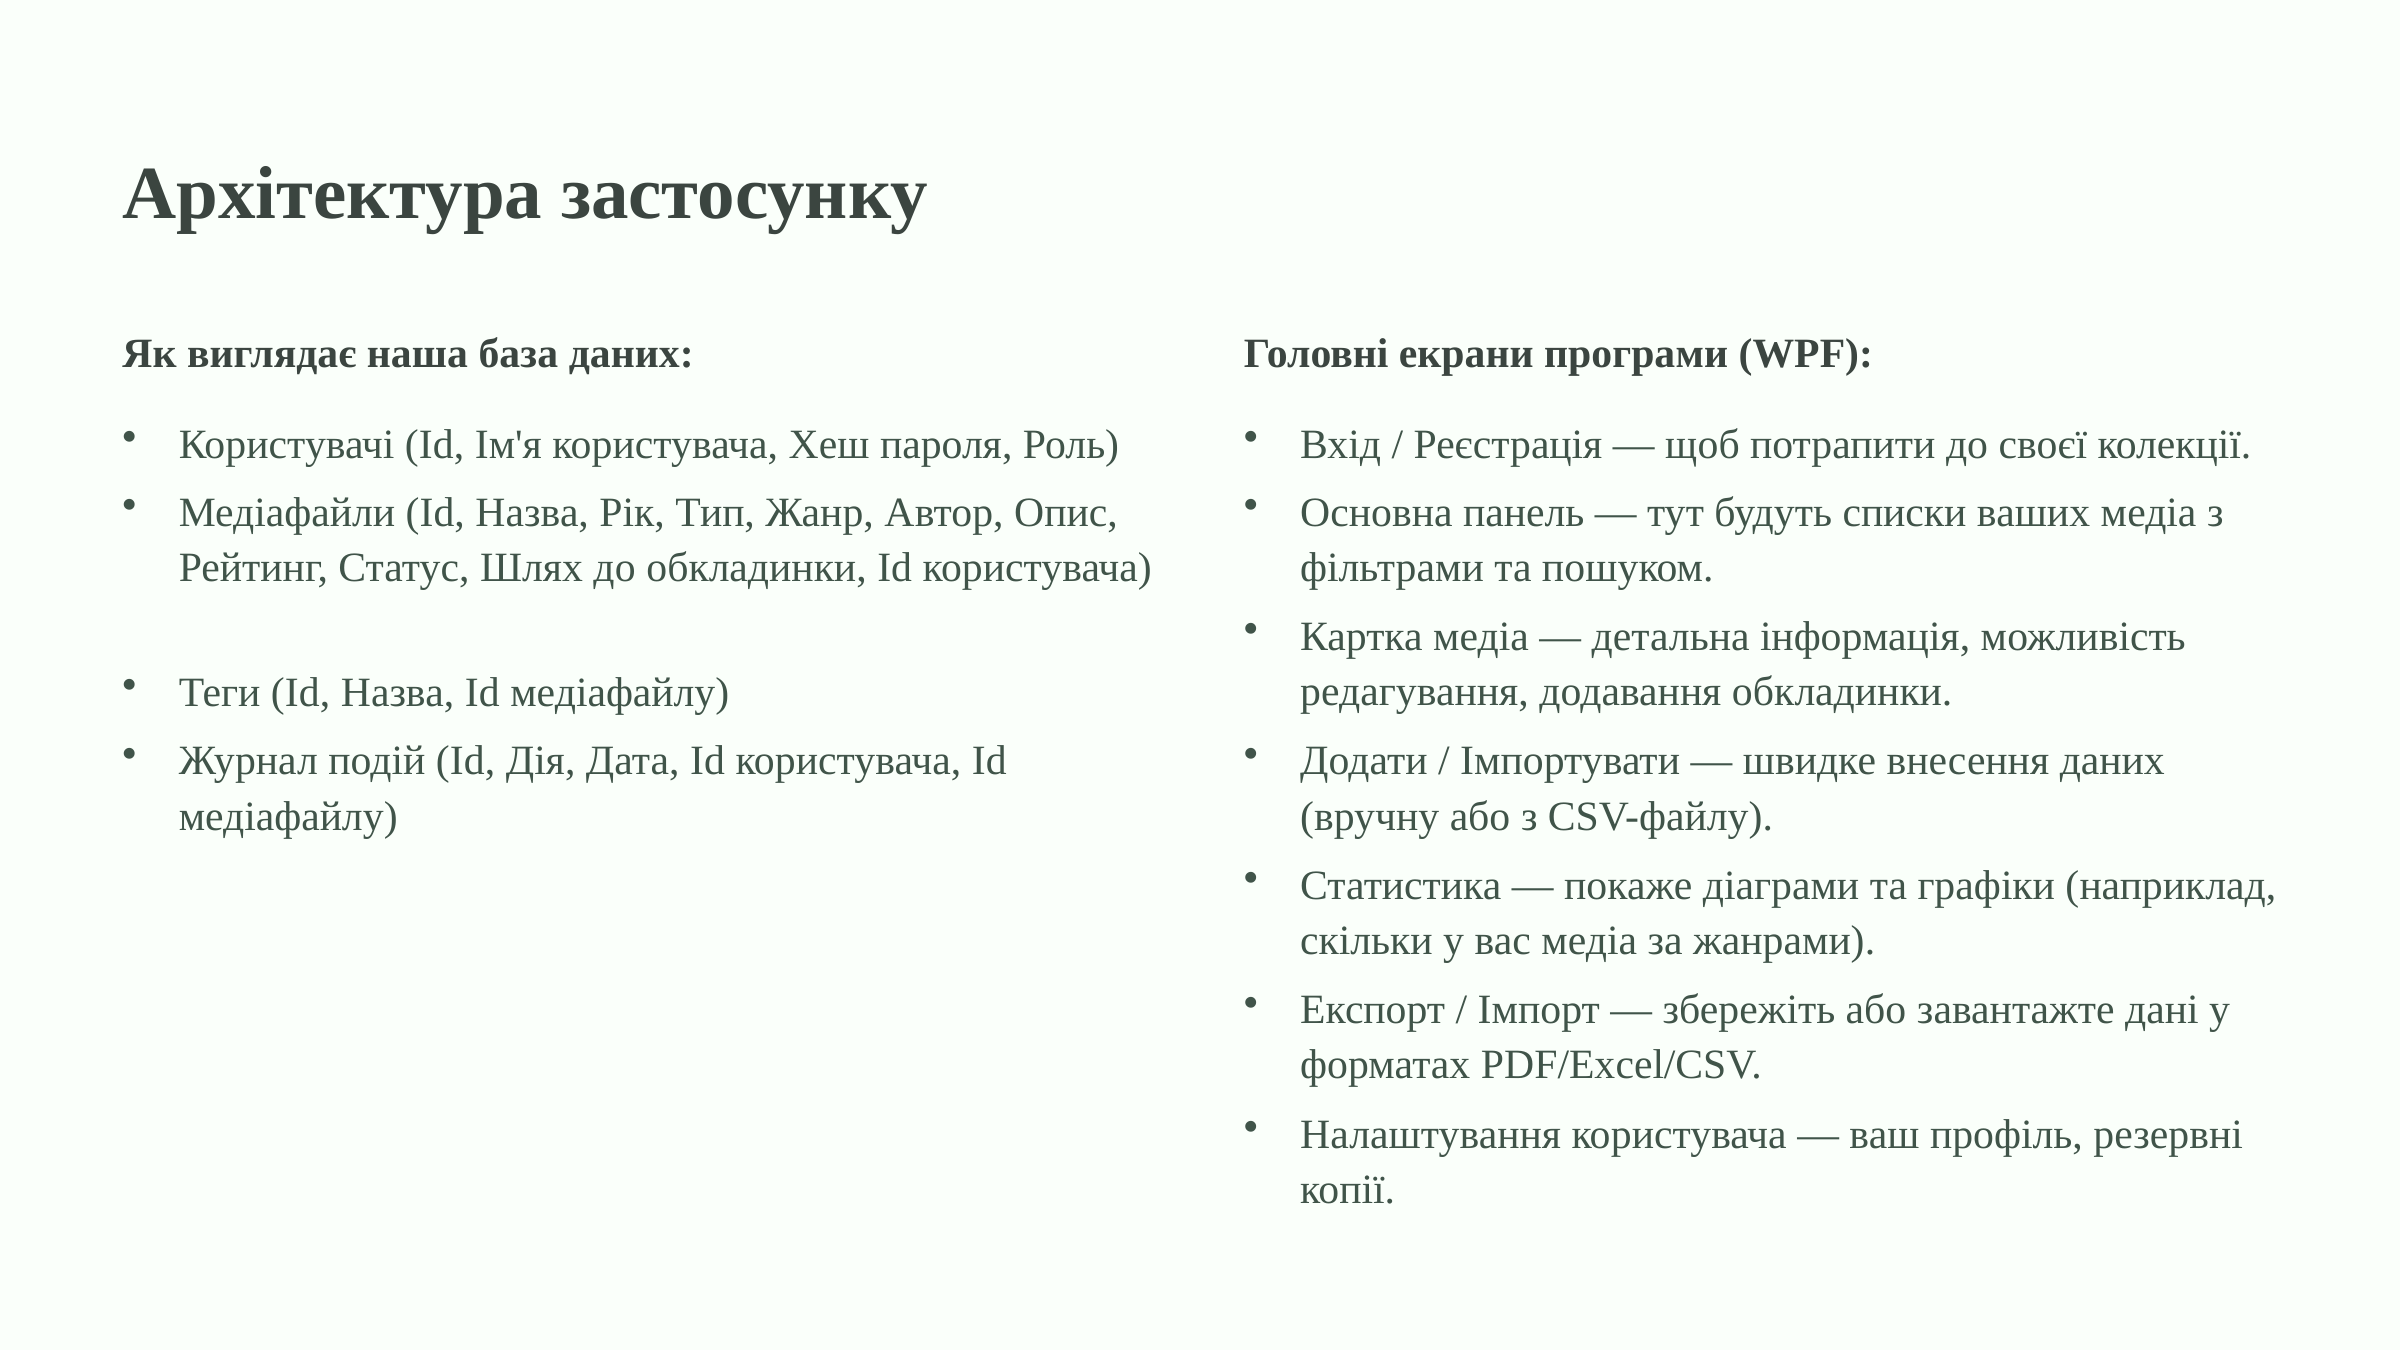

Архітектура застосунку
Як виглядає наша база даних:
Головні екрани програми (WPF):
Користувачі (Id, Ім'я користувача, Хеш пароля, Роль)
Вхід / Реєстрація — щоб потрапити до своєї колекції.
Медіафайли (Id, Назва, Рік, Тип, Жанр, Автор, Опис, Рейтинг, Статус, Шлях до обкладинки, Id користувача)
Основна панель — тут будуть списки ваших медіа з фільтрами та пошуком.
Картка медіа — детальна інформація, можливість редагування, додавання обкладинки.
Теги (Id, Назва, Id медіафайлу)
Журнал подій (Id, Дія, Дата, Id користувача, Id медіафайлу)
Додати / Імпортувати — швидке внесення даних (вручну або з CSV-файлу).
Статистика — покаже діаграми та графіки (наприклад, скільки у вас медіа за жанрами).
Експорт / Імпорт — збережіть або завантажте дані у форматах PDF/Excel/CSV.
Налаштування користувача — ваш профіль, резервні копії.